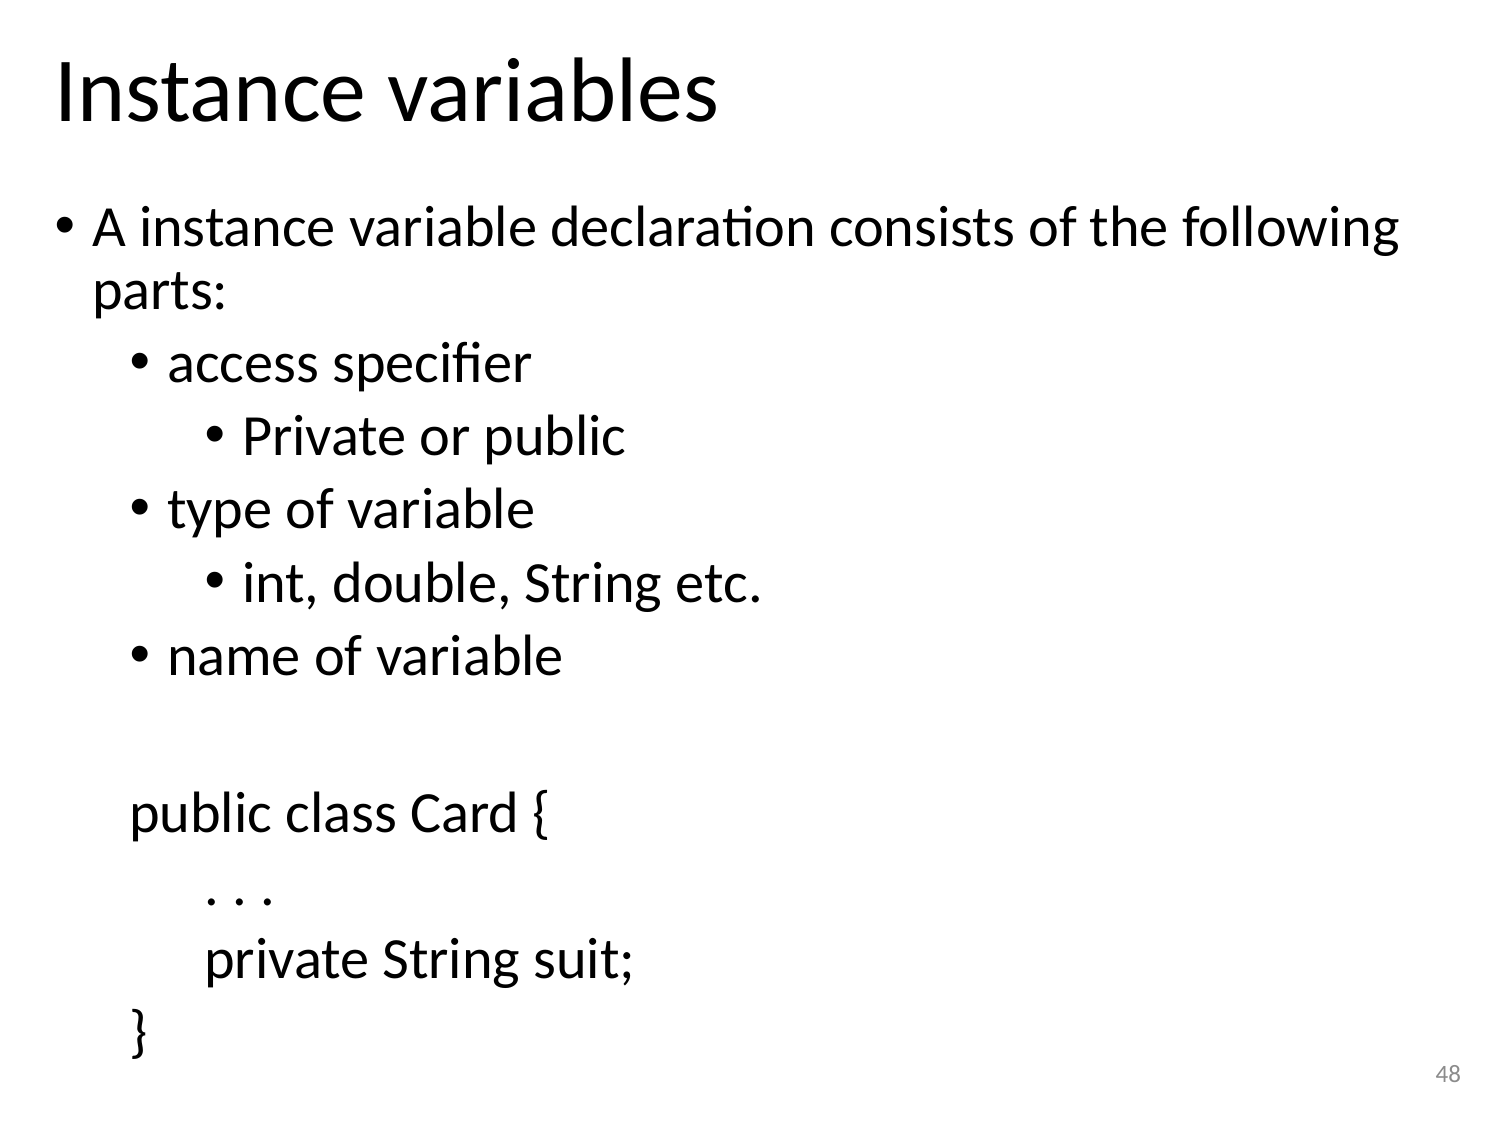

# Instance variables
A instance variable declaration consists of the following parts:
access specifier
Private or public
type of variable
int, double, String etc.
name of variable

public class Card {
. . .
private String suit;
}
48